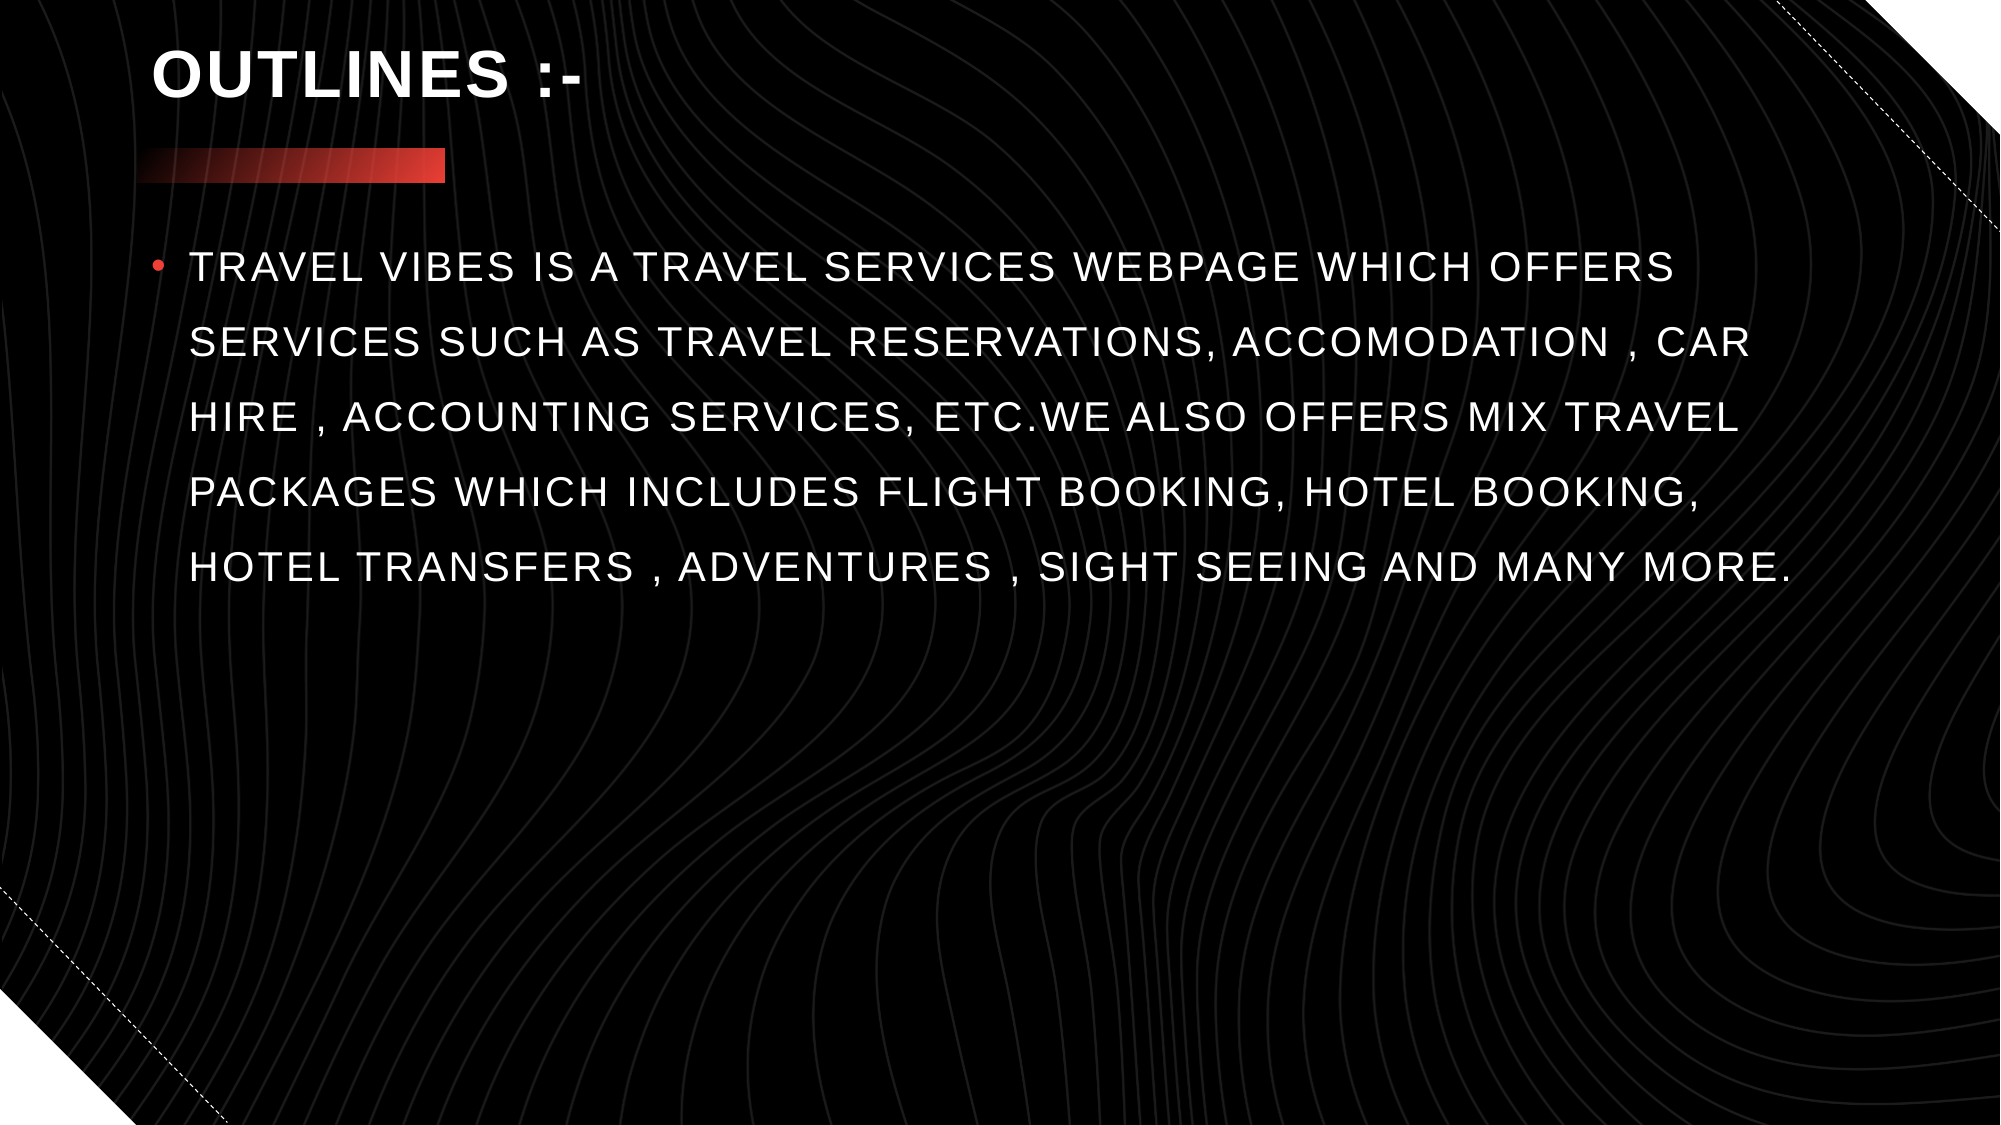

# OUTLINES :-
TRAVEL VIBES IS A TRAVEL SERVICES WEBPAGE WHICH OFFERS SERVICES SUCH AS TRAVEL RESERVATIONS, ACCOMODATION , CAR HIRE , ACCOUNTING SERVICES, ETC.WE ALSO OFFERS MIX TRAVEL PACKAGES WHICH INCLUDES FLIGHT BOOKING, HOTEL BOOKING, HOTEL TRANSFERS , ADVENTURES , SIGHT SEEING AND MANY MORE.